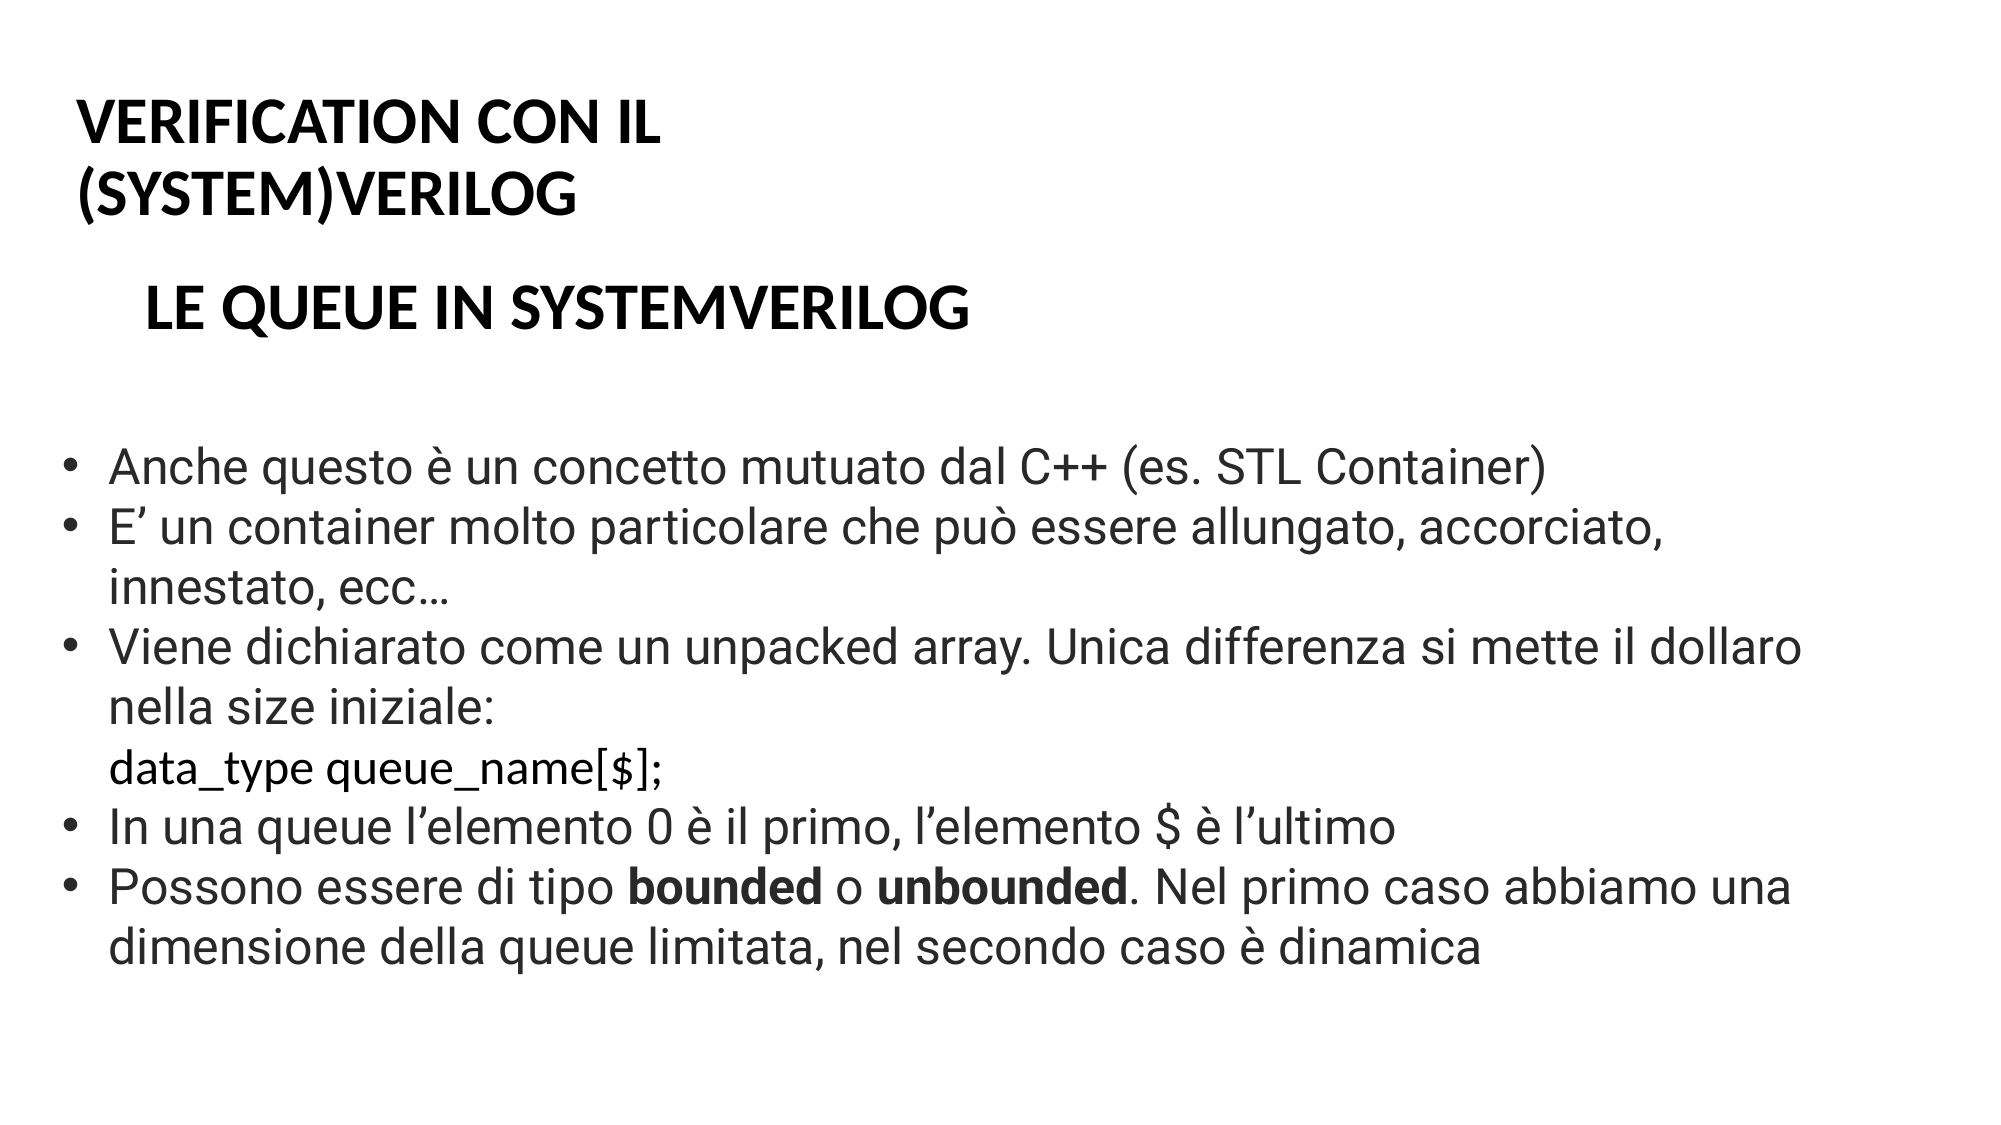

Verification con il (System)Verilog
Le Queue in SystemVerilog
Anche questo è un concetto mutuato dal C++ (es. STL Container)
E’ un container molto particolare che può essere allungato, accorciato, innestato, ecc…
Viene dichiarato come un unpacked array. Unica differenza si mette il dollaro nella size iniziale:
data_type queue_name[$];
In una queue l’elemento 0 è il primo, l’elemento $ è l’ultimo
Possono essere di tipo bounded o unbounded. Nel primo caso abbiamo una dimensione della queue limitata, nel secondo caso è dinamica

Fonte Doulos